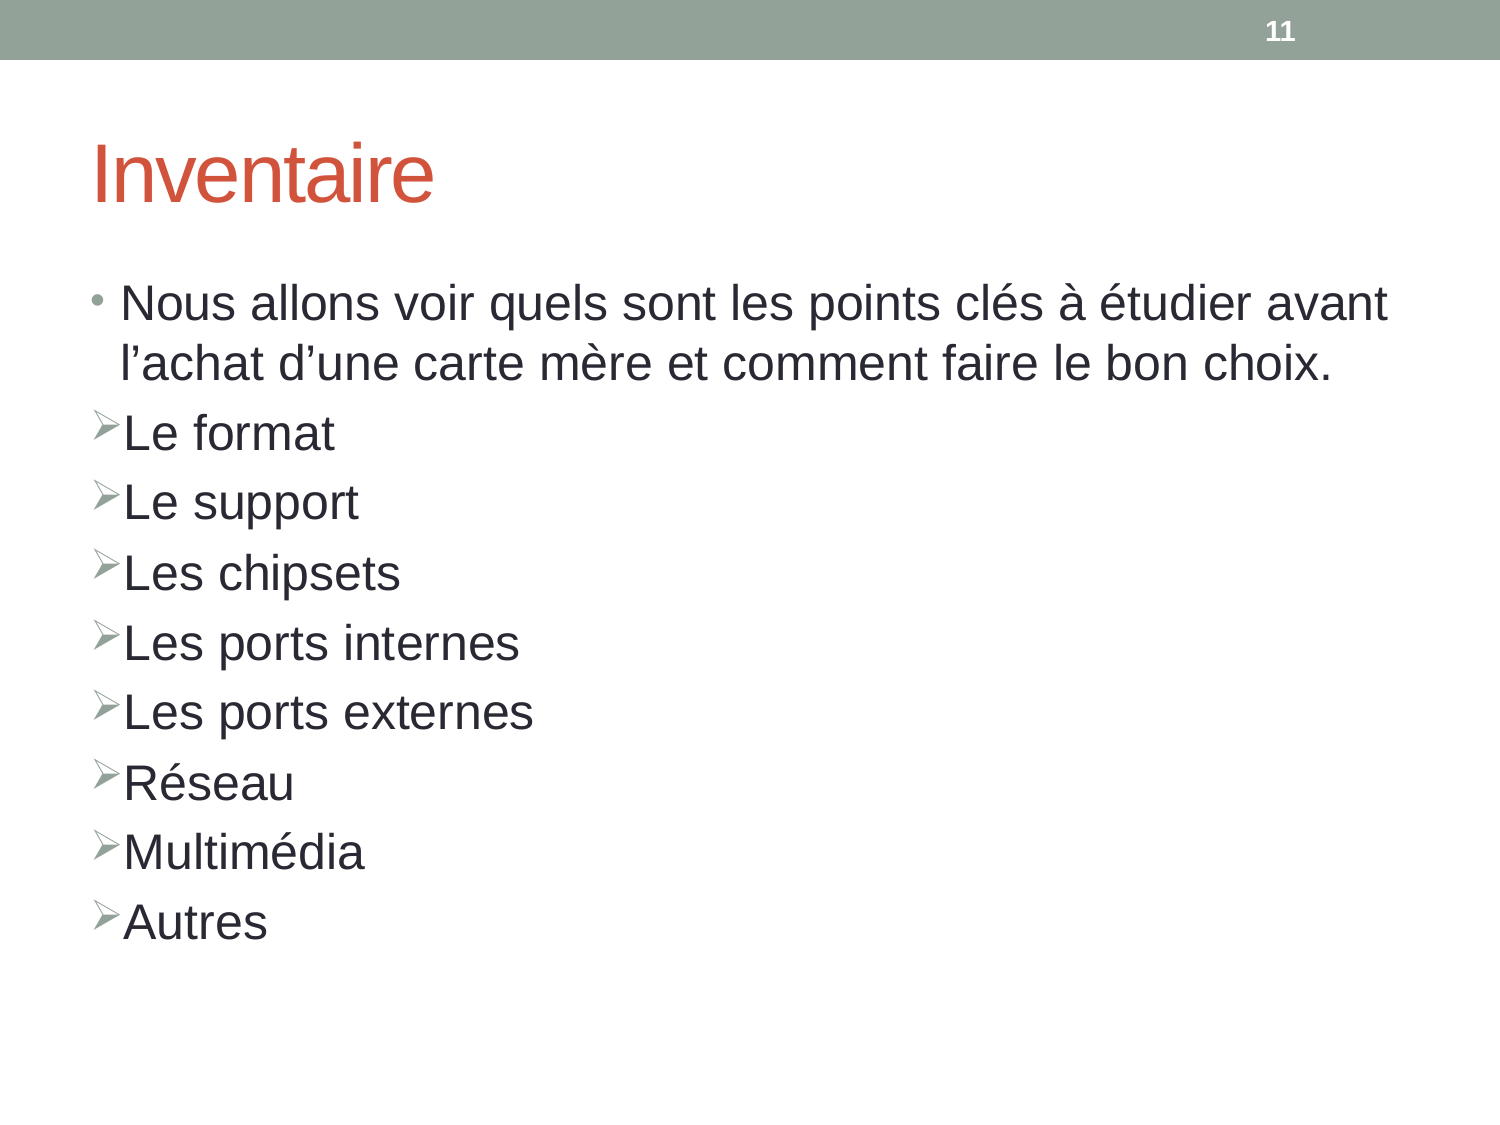

11
# Inventaire
Nous allons voir quels sont les points clés à étudier avant l’achat d’une carte mère et comment faire le bon choix.
Le format
Le support
Les chipsets
Les ports internes
Les ports externes
Réseau
Multimédia
Autres